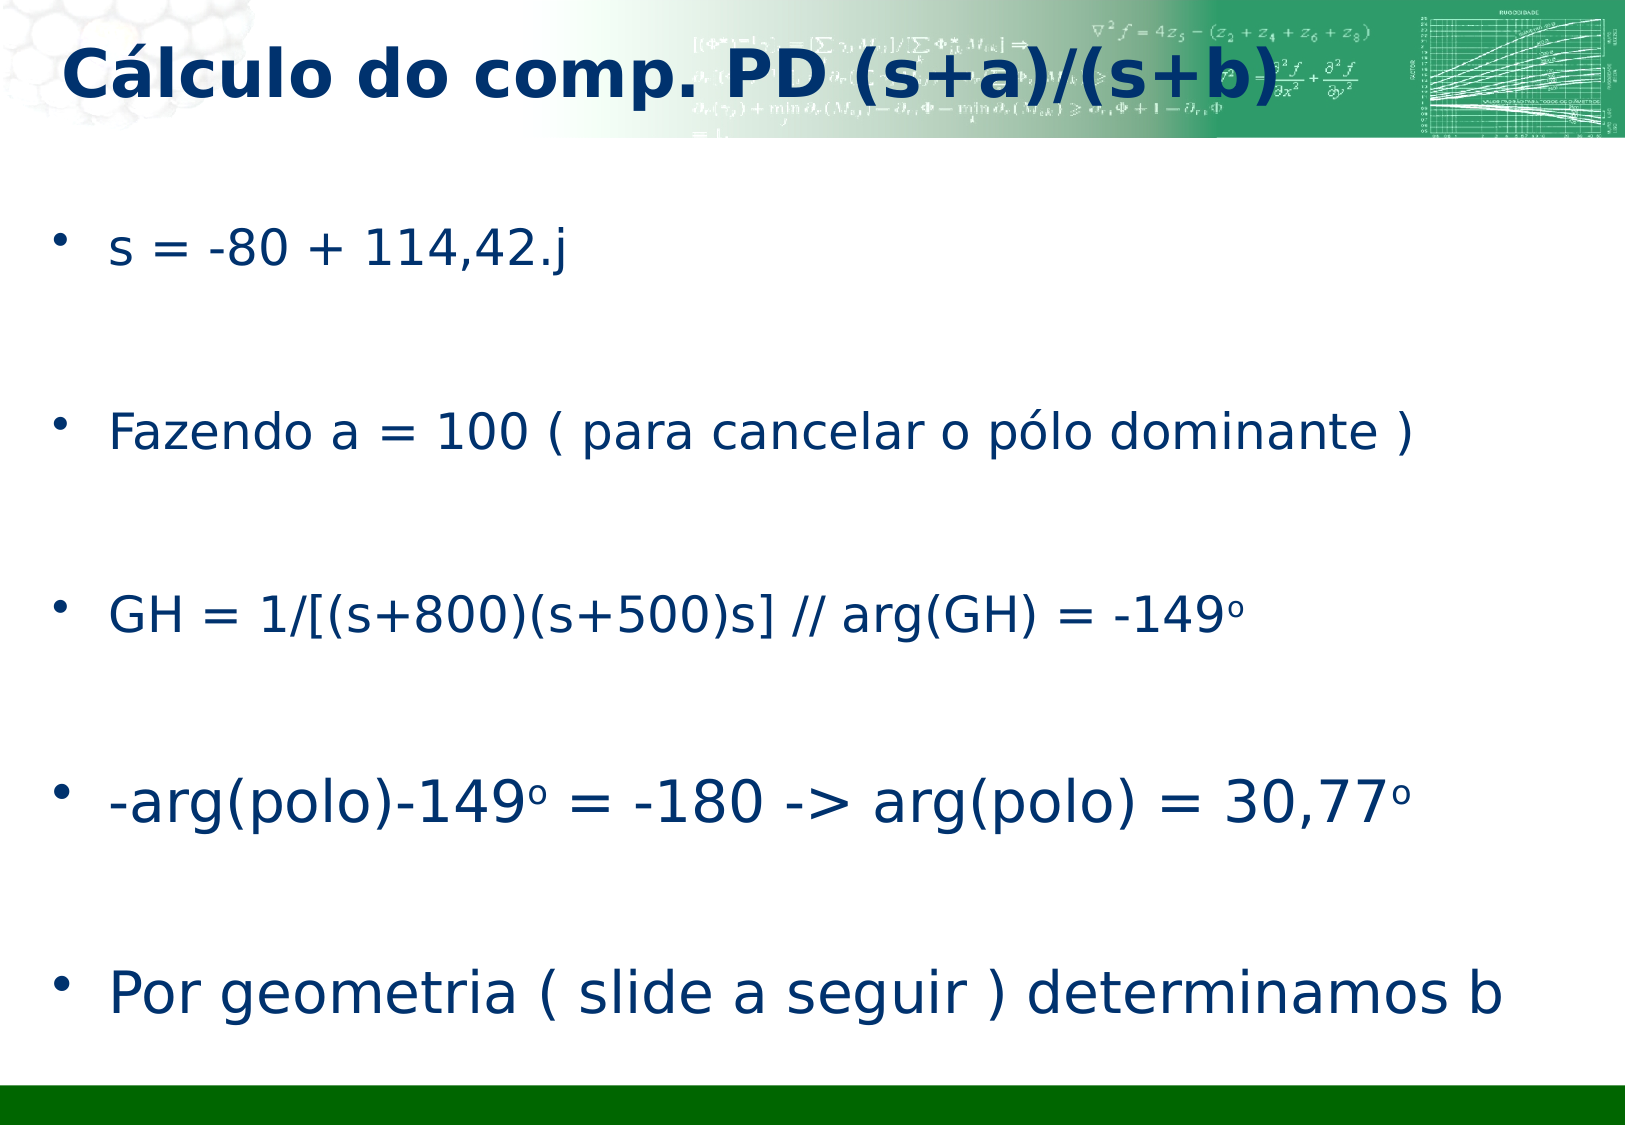

# Cálculo do comp. PD (s+a)/(s+b)
s = -80 + 114,42.j

Fazendo a = 100 ( para cancelar o pólo dominante )

GH = 1/[(s+800)(s+500)s] // arg(GH) = -149o

-arg(polo)-149o = -180 -> arg(polo) = 30,77o

Por geometria ( slide a seguir ) determinamos b